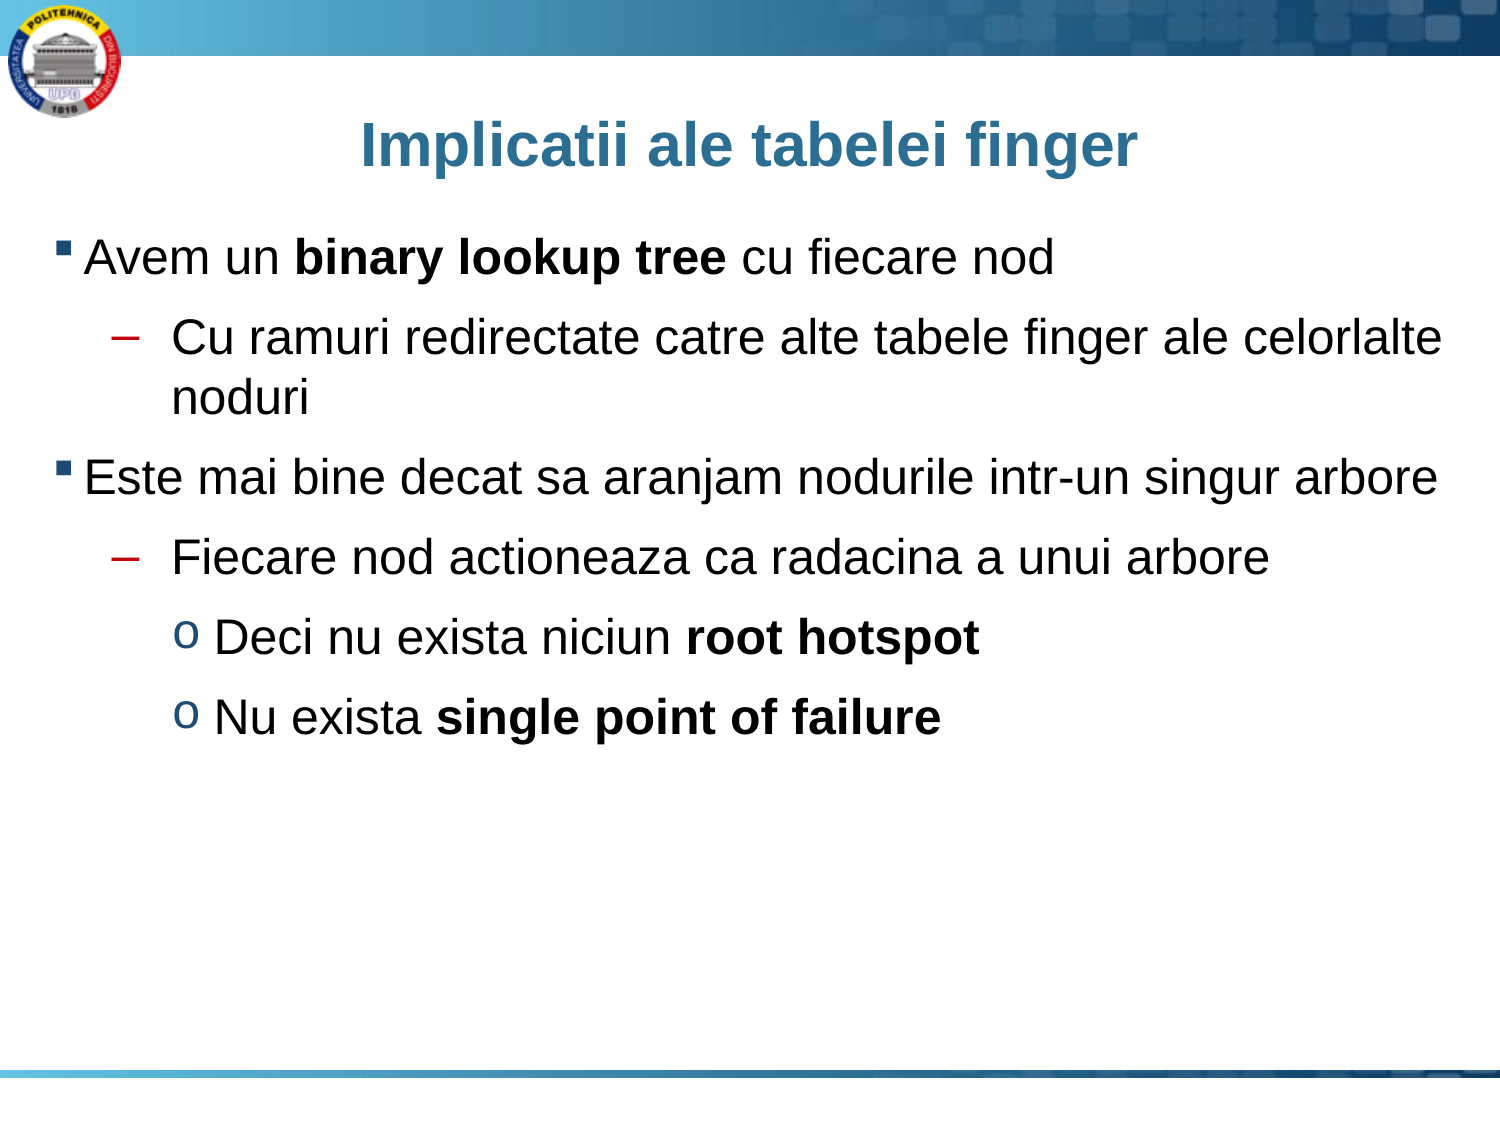

# Implicatii ale tabelei finger
Avem un binary lookup tree cu fiecare nod
Cu ramuri redirectate catre alte tabele finger ale celorlalte noduri
Este mai bine decat sa aranjam nodurile intr-un singur arbore
Fiecare nod actioneaza ca radacina a unui arbore
Deci nu exista niciun root hotspot
Nu exista single point of failure
32